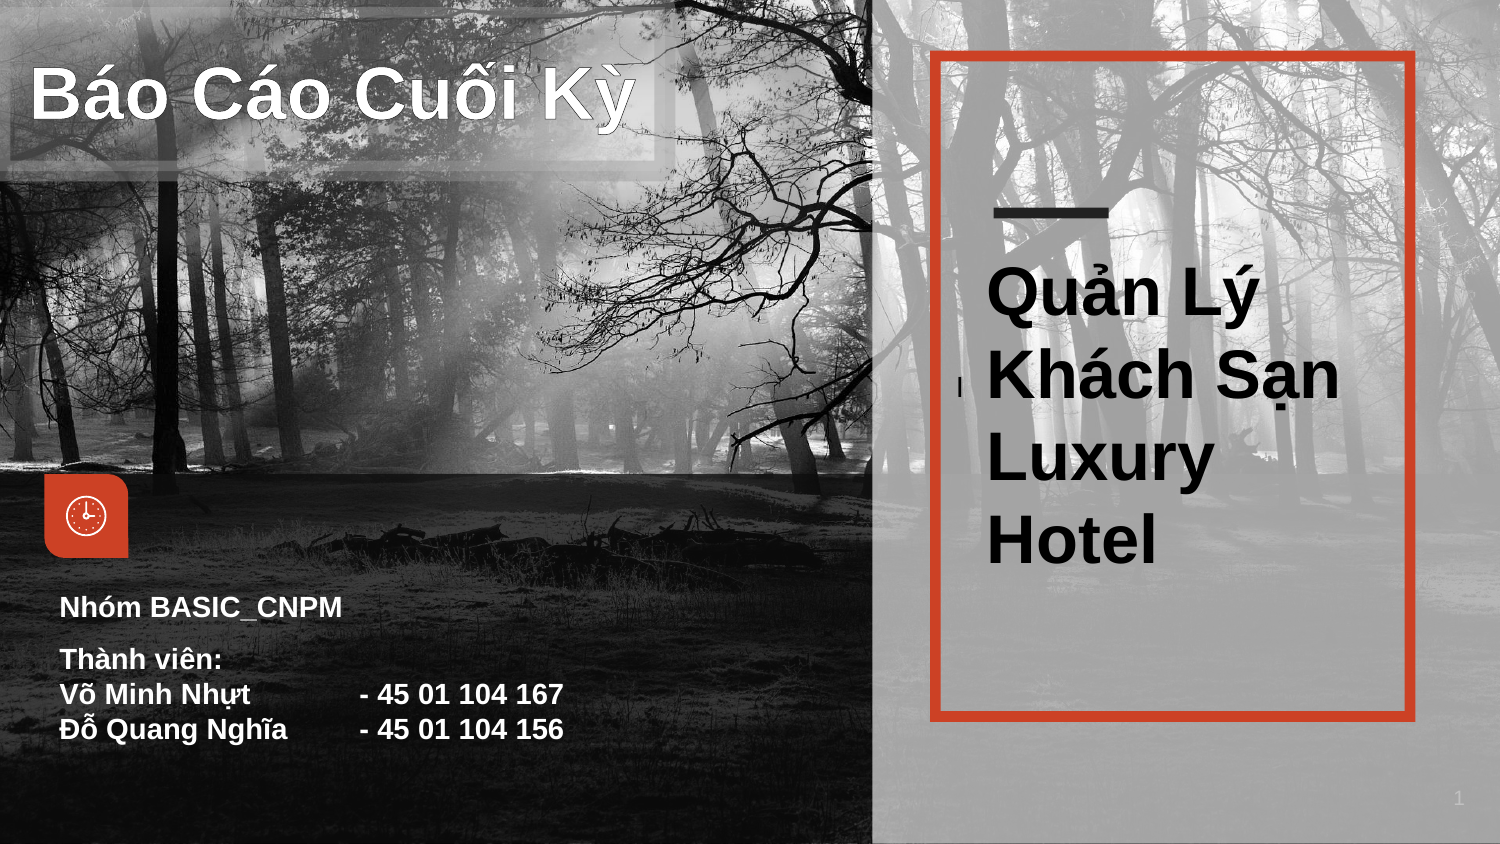

Báo Cáo Cuối Kỳ
I

# Quản Lý Khách Sạn Luxury Hotel

Nhóm BASIC_CNPM
Thành viên:
Võ Minh Nhựt	- 45 01 104 167
Đỗ Quang Nghĩa	- 45 01 104 156

1